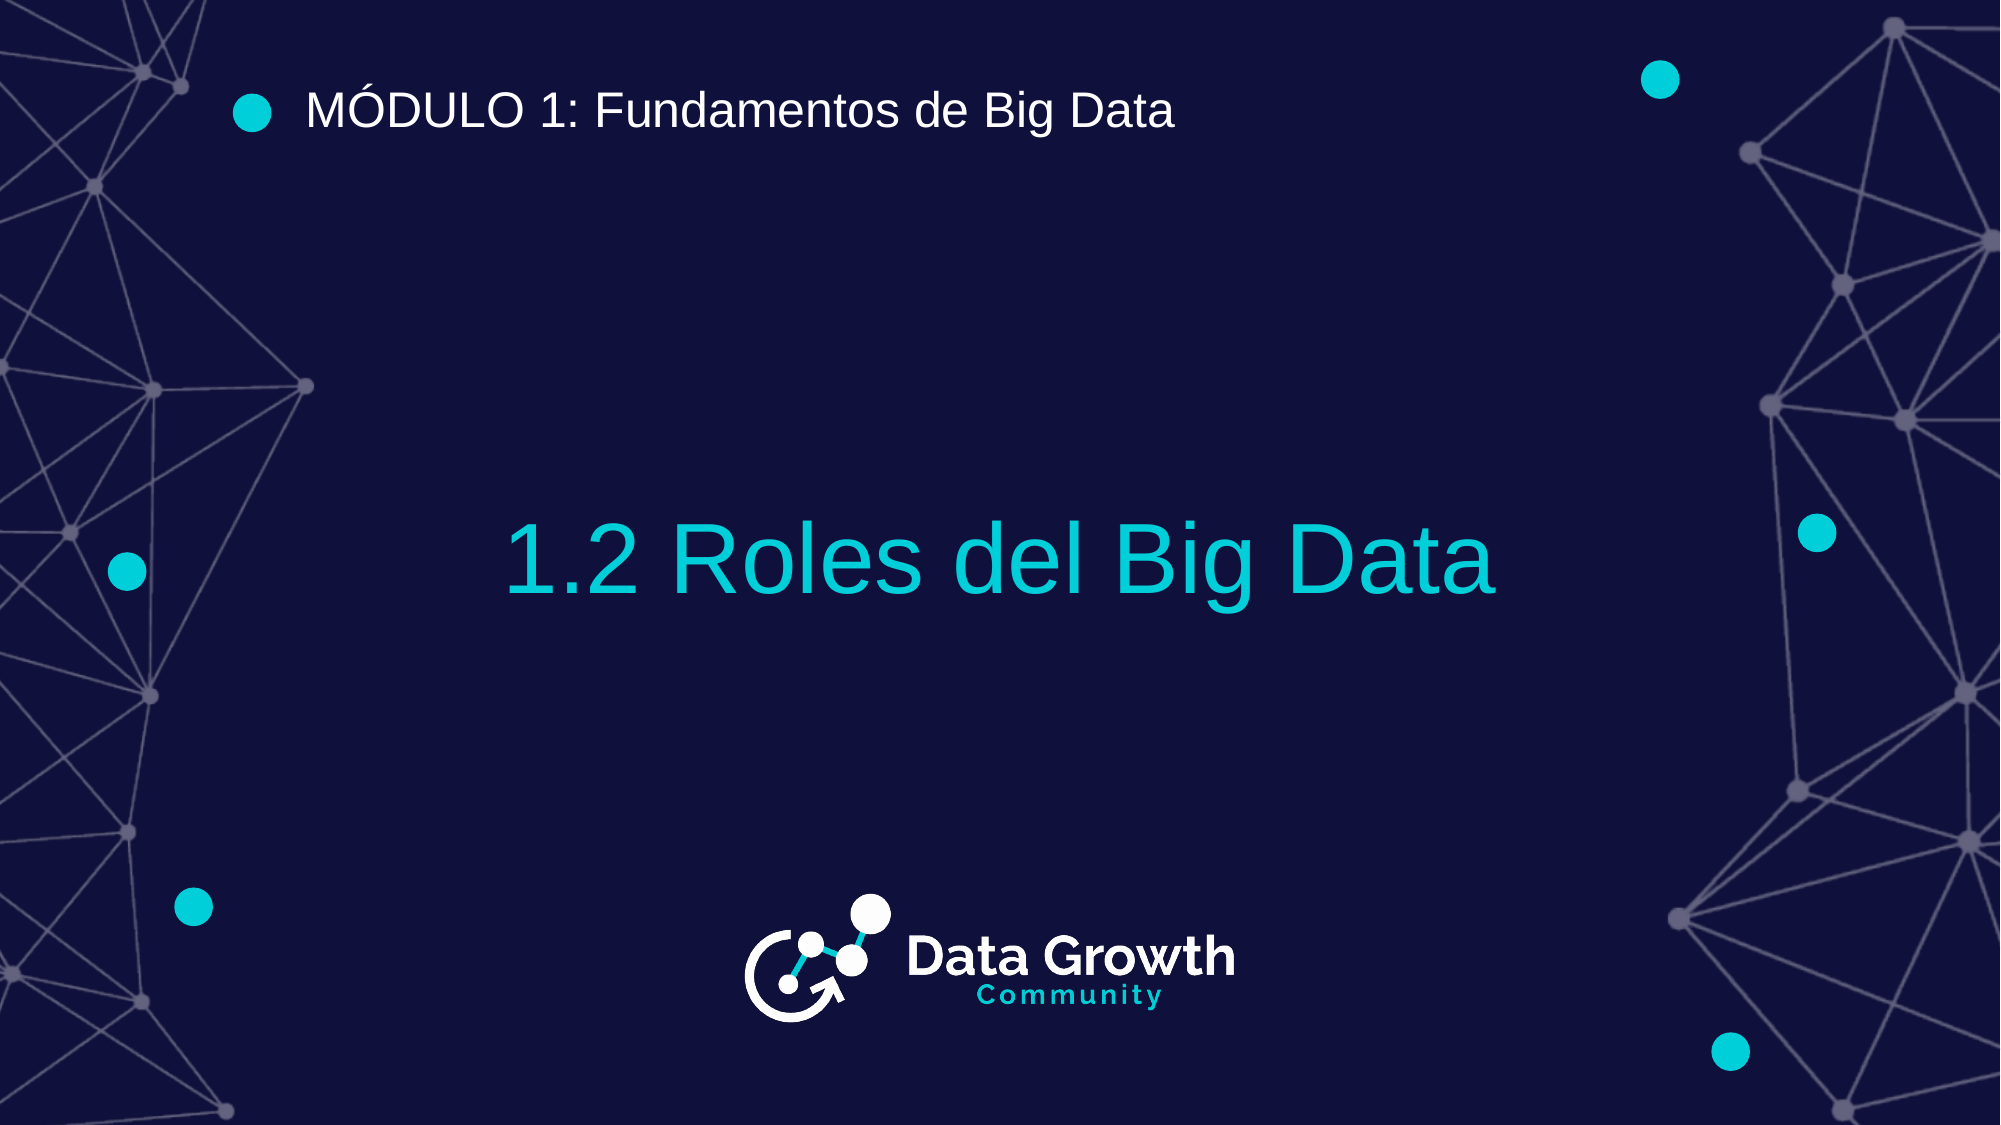

# MÓDULO 1: Fundamentos de Big Data
1.2 Roles del Big Data